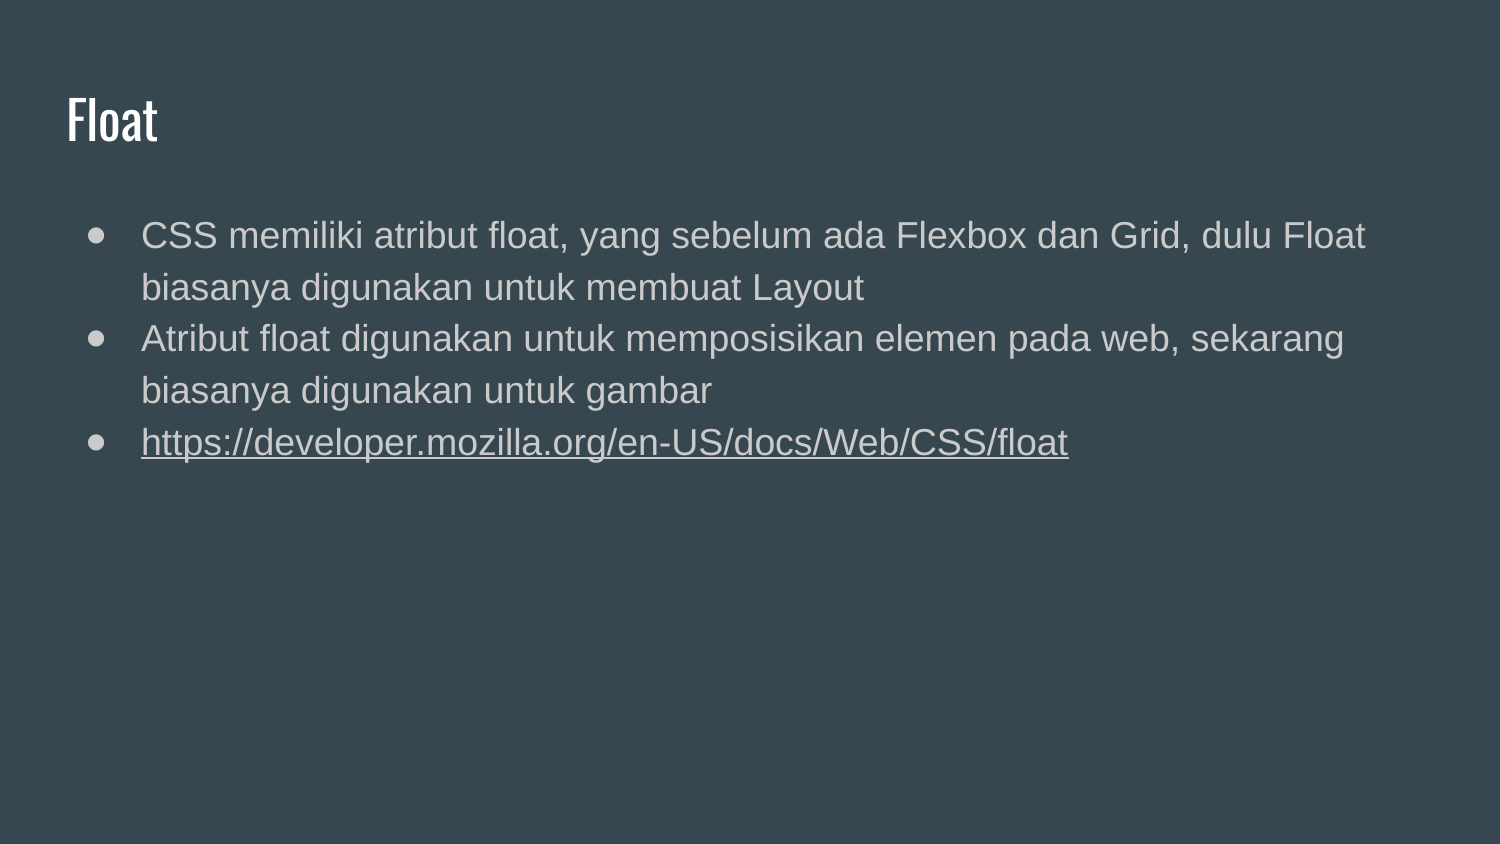

# Float
CSS memiliki atribut float, yang sebelum ada Flexbox dan Grid, dulu Float biasanya digunakan untuk membuat Layout
Atribut float digunakan untuk memposisikan elemen pada web, sekarang biasanya digunakan untuk gambar
https://developer.mozilla.org/en-US/docs/Web/CSS/float